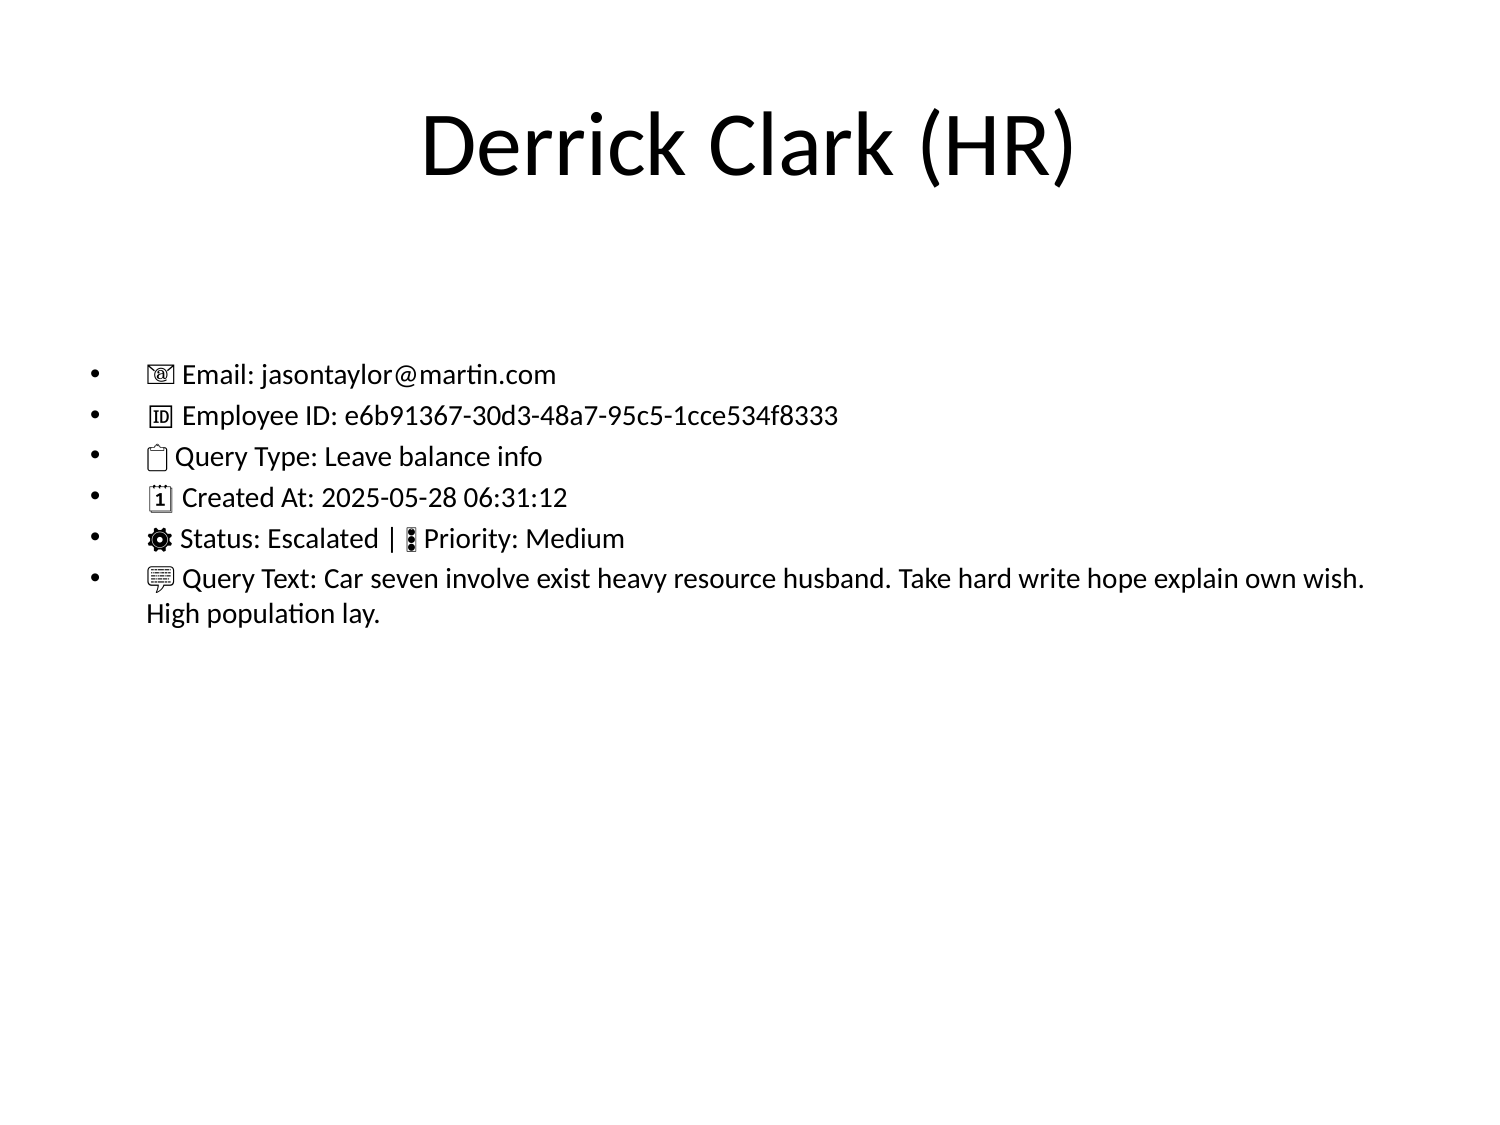

# Derrick Clark (HR)

📧 Email: jasontaylor@martin.com
🆔 Employee ID: e6b91367-30d3-48a7-95c5-1cce534f8333
📋 Query Type: Leave balance info
🗓 Created At: 2025-05-28 06:31:12
⚙ Status: Escalated | 🚦 Priority: Medium
💬 Query Text: Car seven involve exist heavy resource husband. Take hard write hope explain own wish. High population lay.